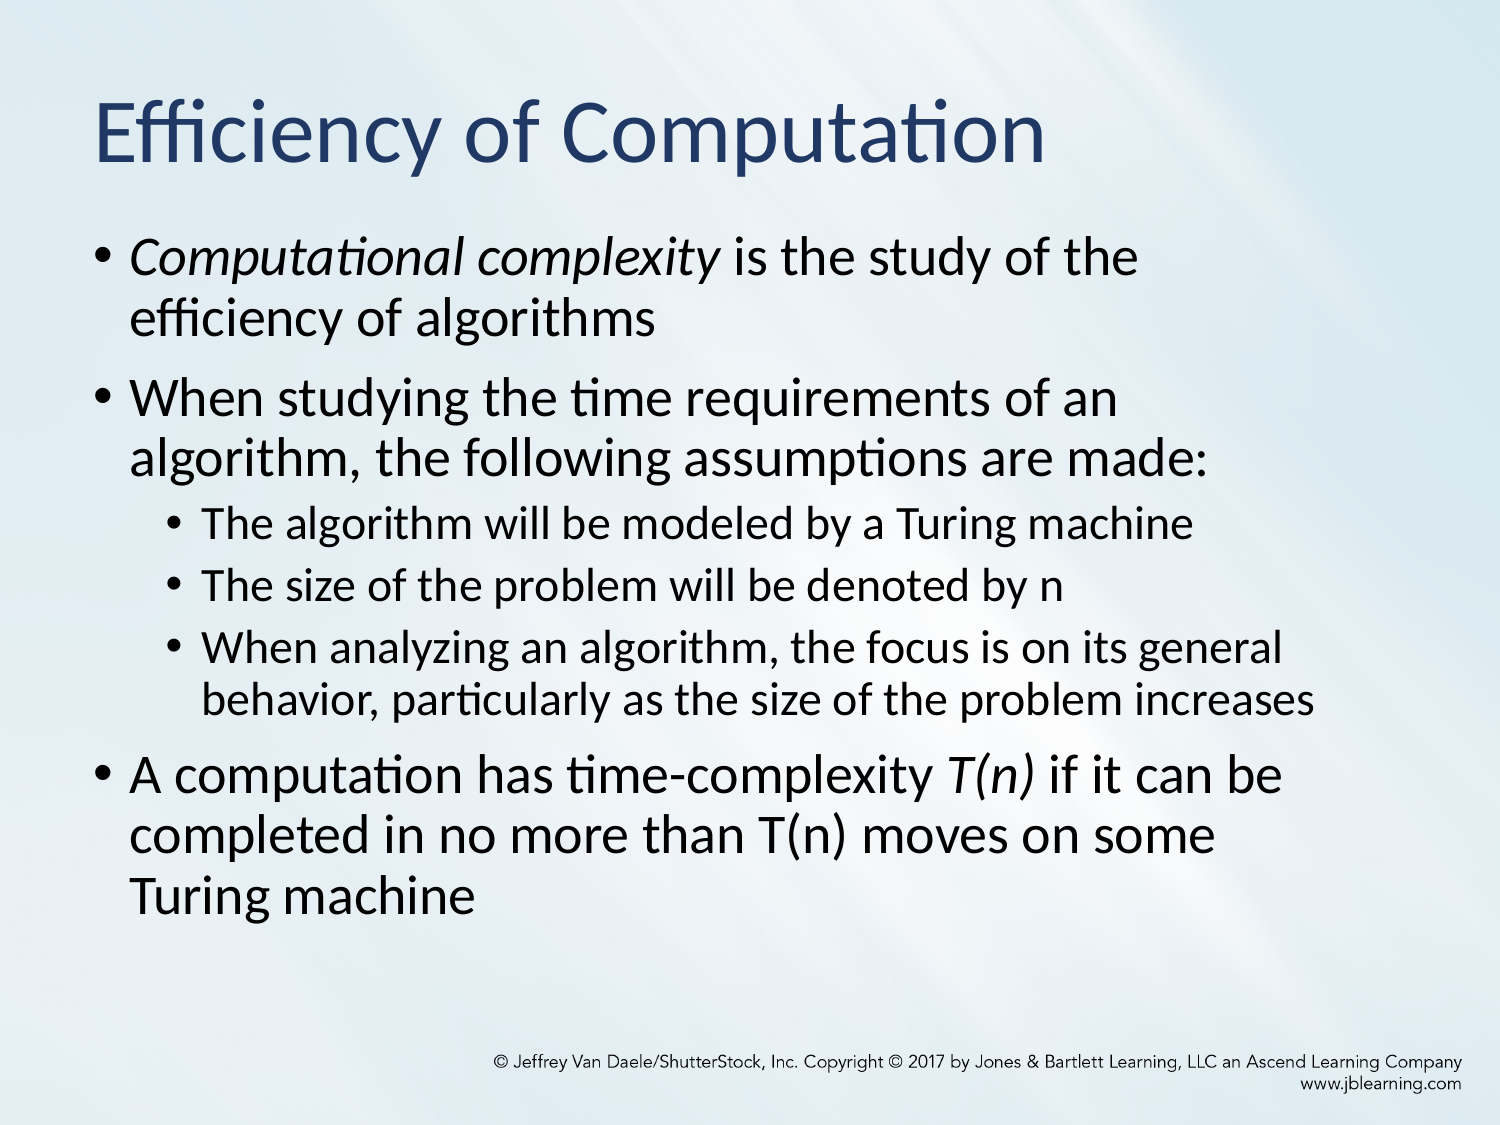

# Efficiency of Computation
Computational complexity is the study of the efficiency of algorithms
When studying the time requirements of an algorithm, the following assumptions are made:
The algorithm will be modeled by a Turing machine
The size of the problem will be denoted by n
When analyzing an algorithm, the focus is on its general behavior, particularly as the size of the problem increases
A computation has time-complexity T(n) if it can be completed in no more than T(n) moves on some Turing machine